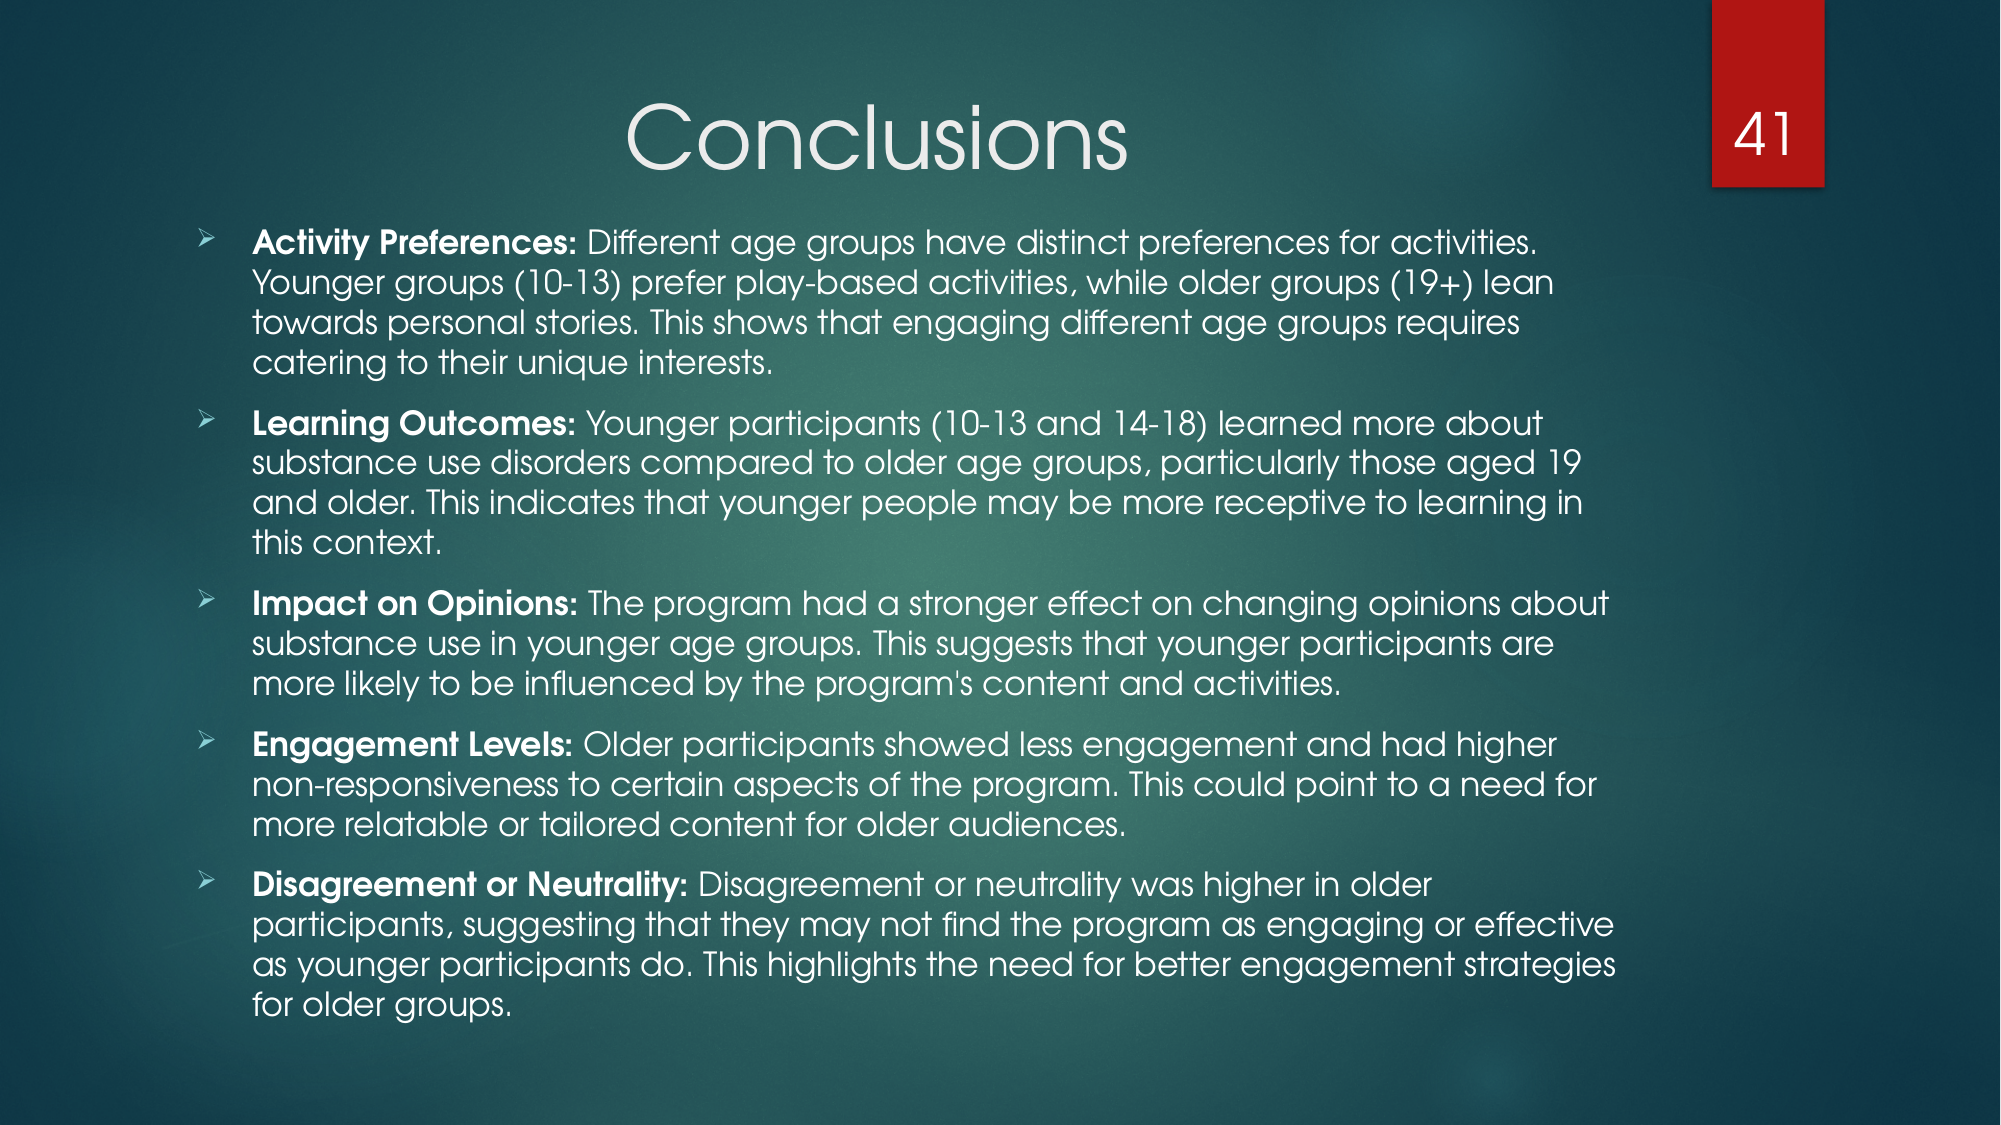

41
# Conclusions
Activity Preferences: Different age groups have distinct preferences for activities. Younger groups (10-13) prefer play-based activities, while older groups (19+) lean towards personal stories. This shows that engaging different age groups requires catering to their unique interests.
Learning Outcomes: Younger participants (10-13 and 14-18) learned more about substance use disorders compared to older age groups, particularly those aged 19 and older. This indicates that younger people may be more receptive to learning in this context.
Impact on Opinions: The program had a stronger effect on changing opinions about substance use in younger age groups. This suggests that younger participants are more likely to be influenced by the program's content and activities.
Engagement Levels: Older participants showed less engagement and had higher non-responsiveness to certain aspects of the program. This could point to a need for more relatable or tailored content for older audiences.
Disagreement or Neutrality: Disagreement or neutrality was higher in older participants, suggesting that they may not find the program as engaging or effective as younger participants do. This highlights the need for better engagement strategies for older groups.